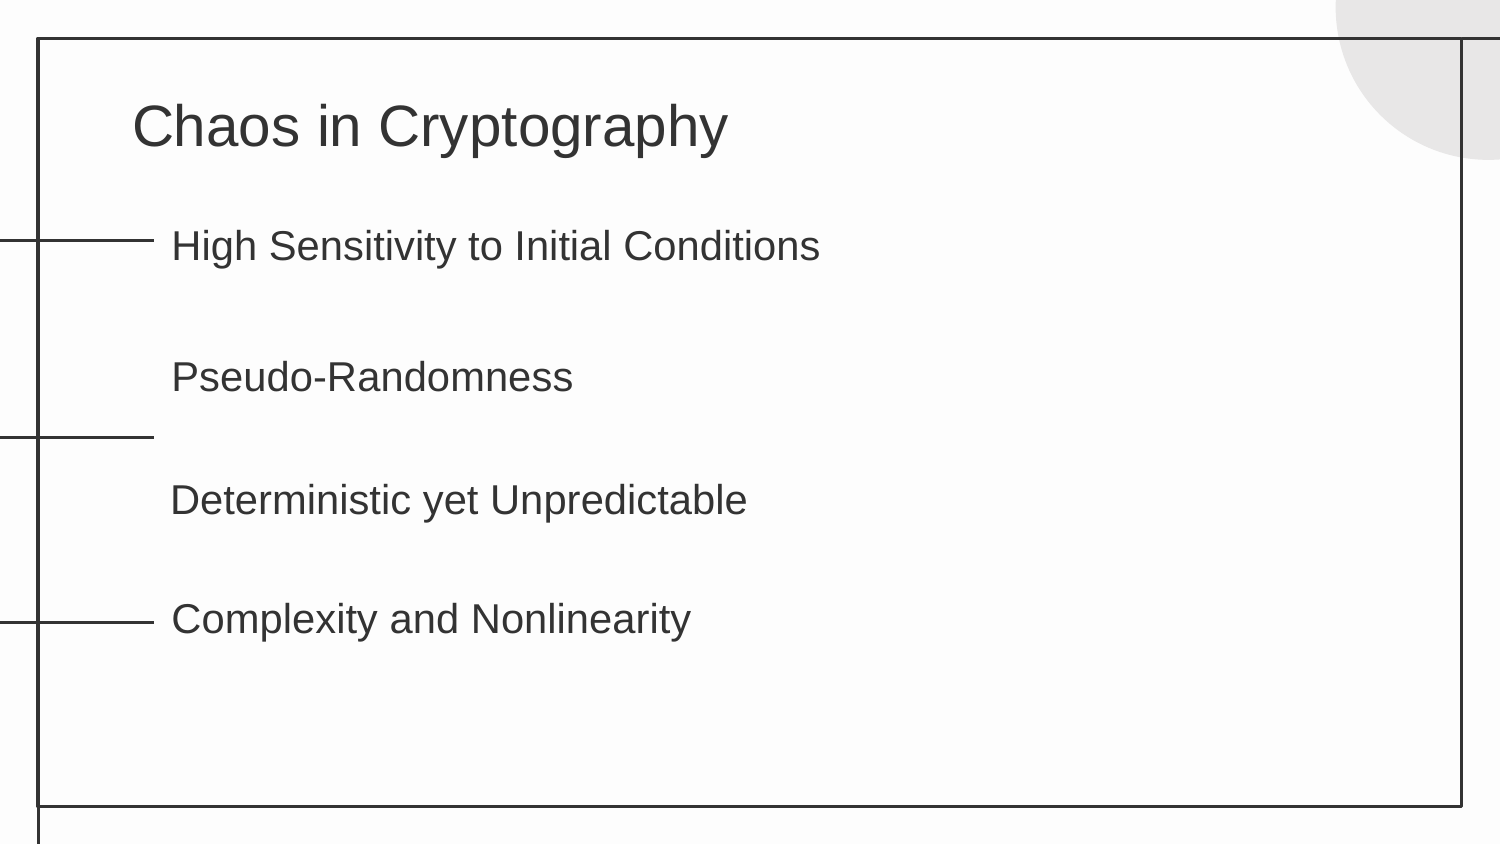

# Chaos in Cryptography
High Sensitivity to Initial Conditions
Pseudo-Randomness
Deterministic yet Unpredictable
Complexity and Nonlinearity